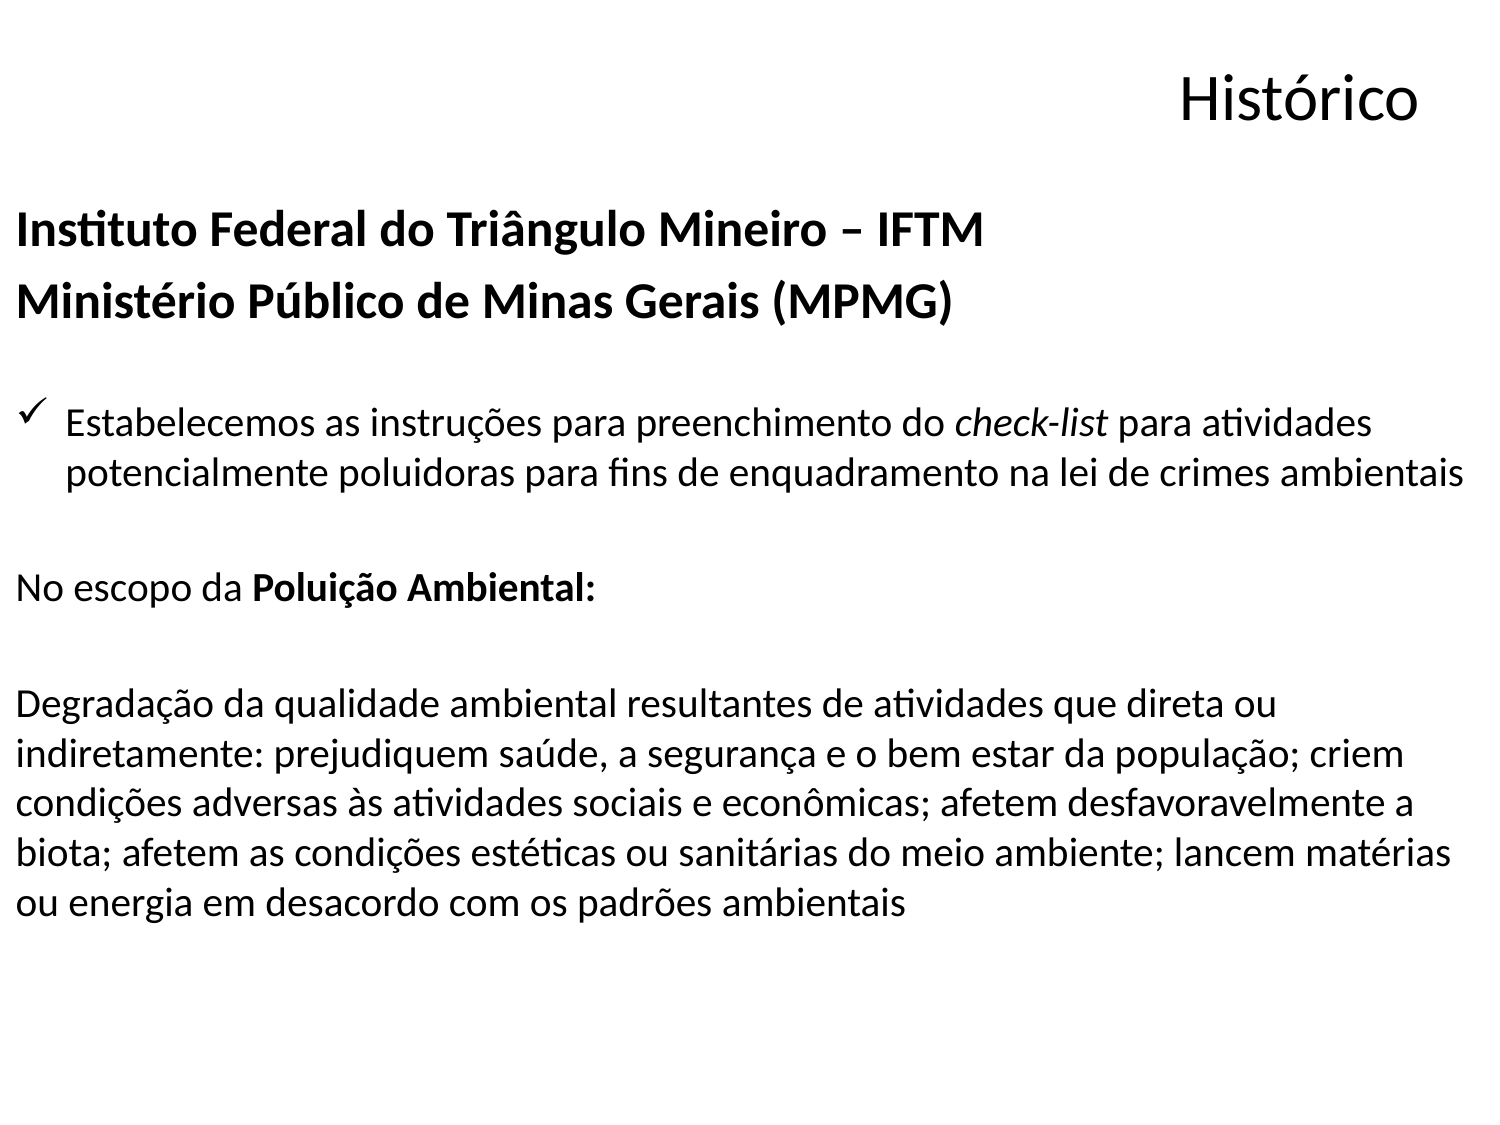

# Histórico
Instituto Federal do Triângulo Mineiro – IFTM
Ministério Público de Minas Gerais (MPMG)

Estabelecemos as instruções para preenchimento do check-list para atividades potencialmente poluidoras para fins de enquadramento na lei de crimes ambientais

No escopo da Poluição Ambiental:

Degradação da qualidade ambiental resultantes de atividades que direta ou indiretamente: prejudiquem saúde, a segurança e o bem estar da população; criem condições adversas às atividades sociais e econômicas; afetem desfavoravelmente a biota; afetem as condições estéticas ou sanitárias do meio ambiente; lancem matérias ou energia em desacordo com os padrões ambientais